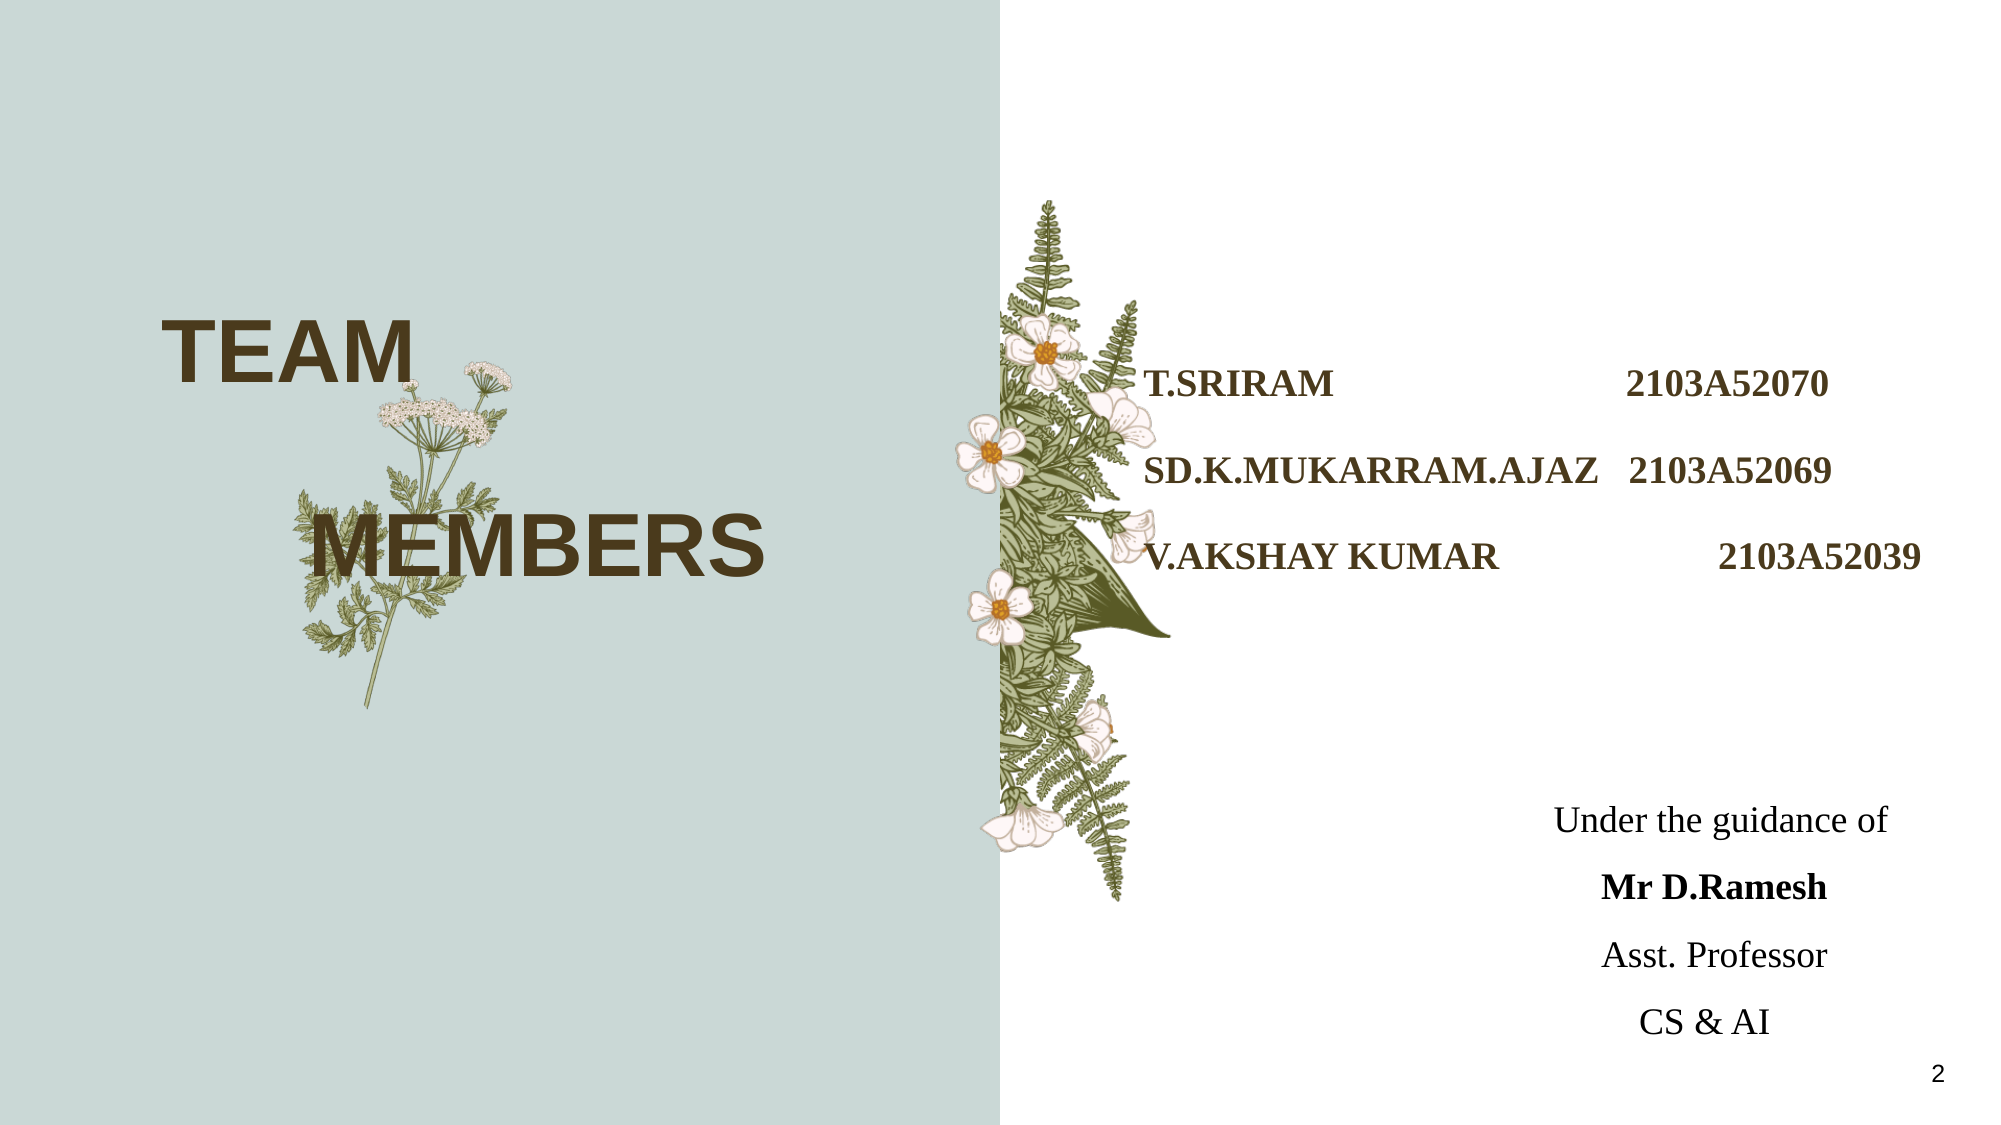

# TEAM MEMBERS
T.SRIRAM                              2103A52070
SD.K.MUKARRAM.AJAZ   2103A52069
V.AKSHAY KUMAR	           2103A52039

Under the guidance of
     Mr D.Ramesh
     Asst. Professor
         CS & AI
2